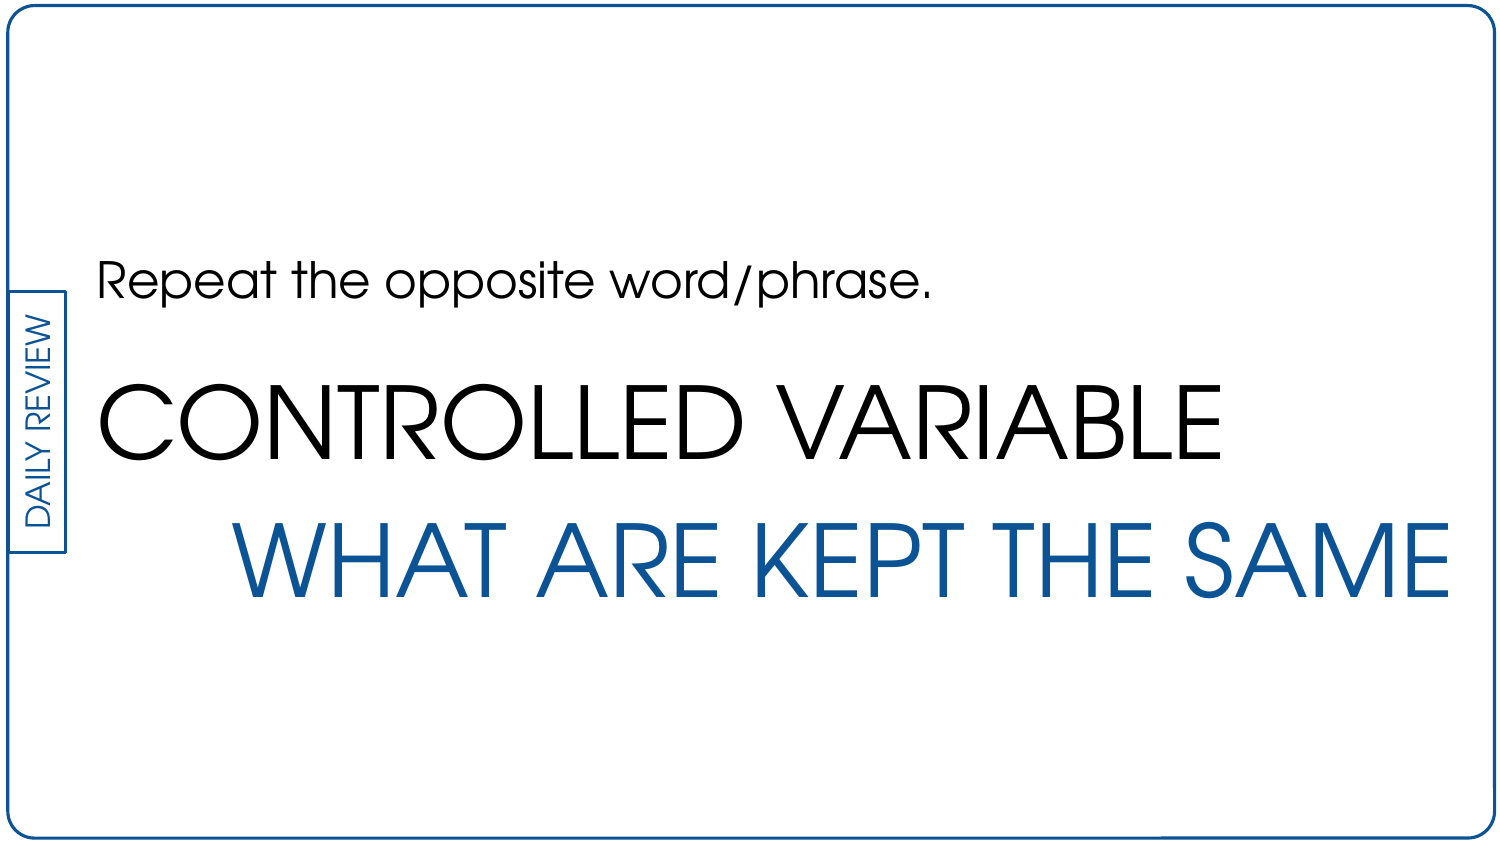

Repeat the opposite word/phrase.
CONTROLLED VARIABLE
WHAT ARE KEPT THE SAME